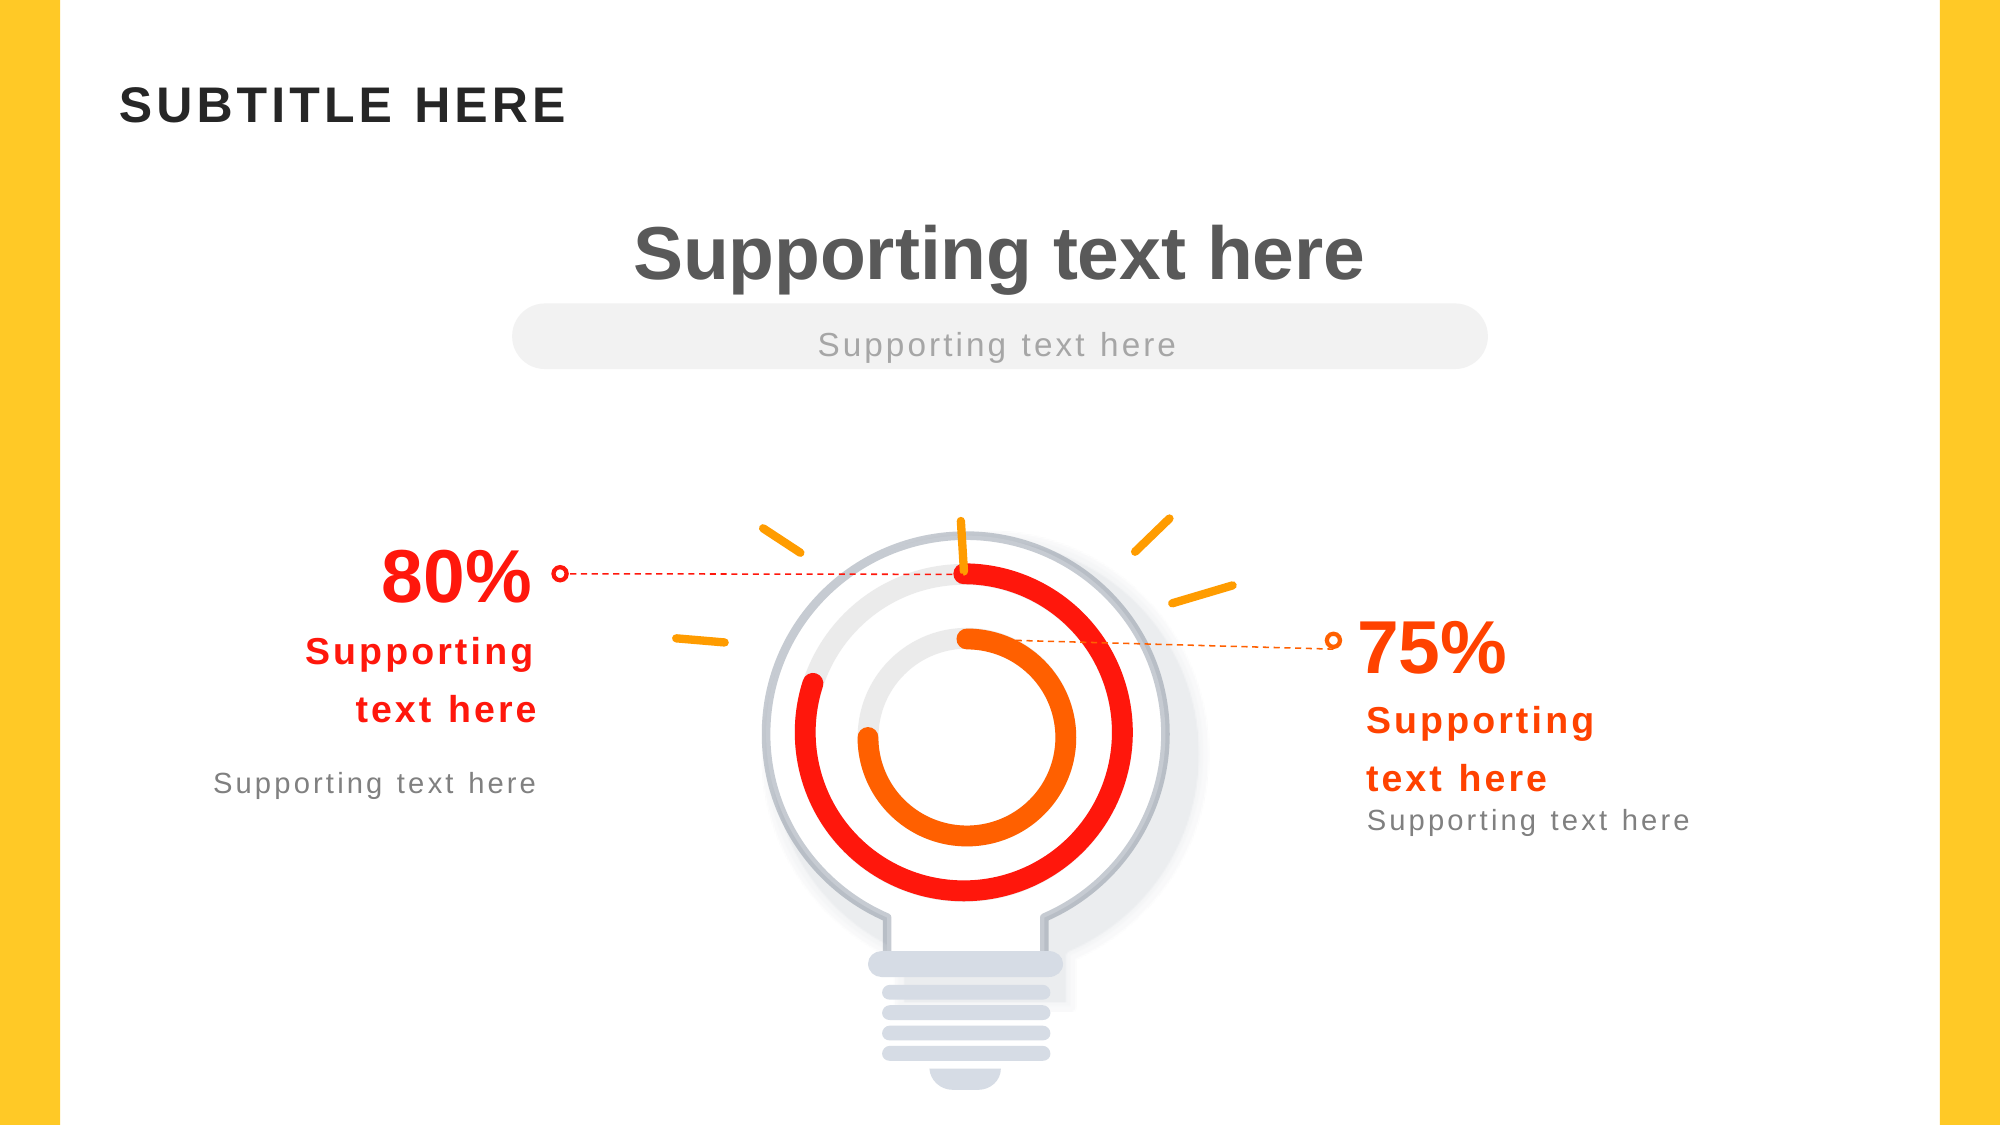

# SUBTITLE HERE
Supporting text here

Supporting text here
80%

75%
Supporting text here

Supporting text here
Supporting text here
Supporting text here